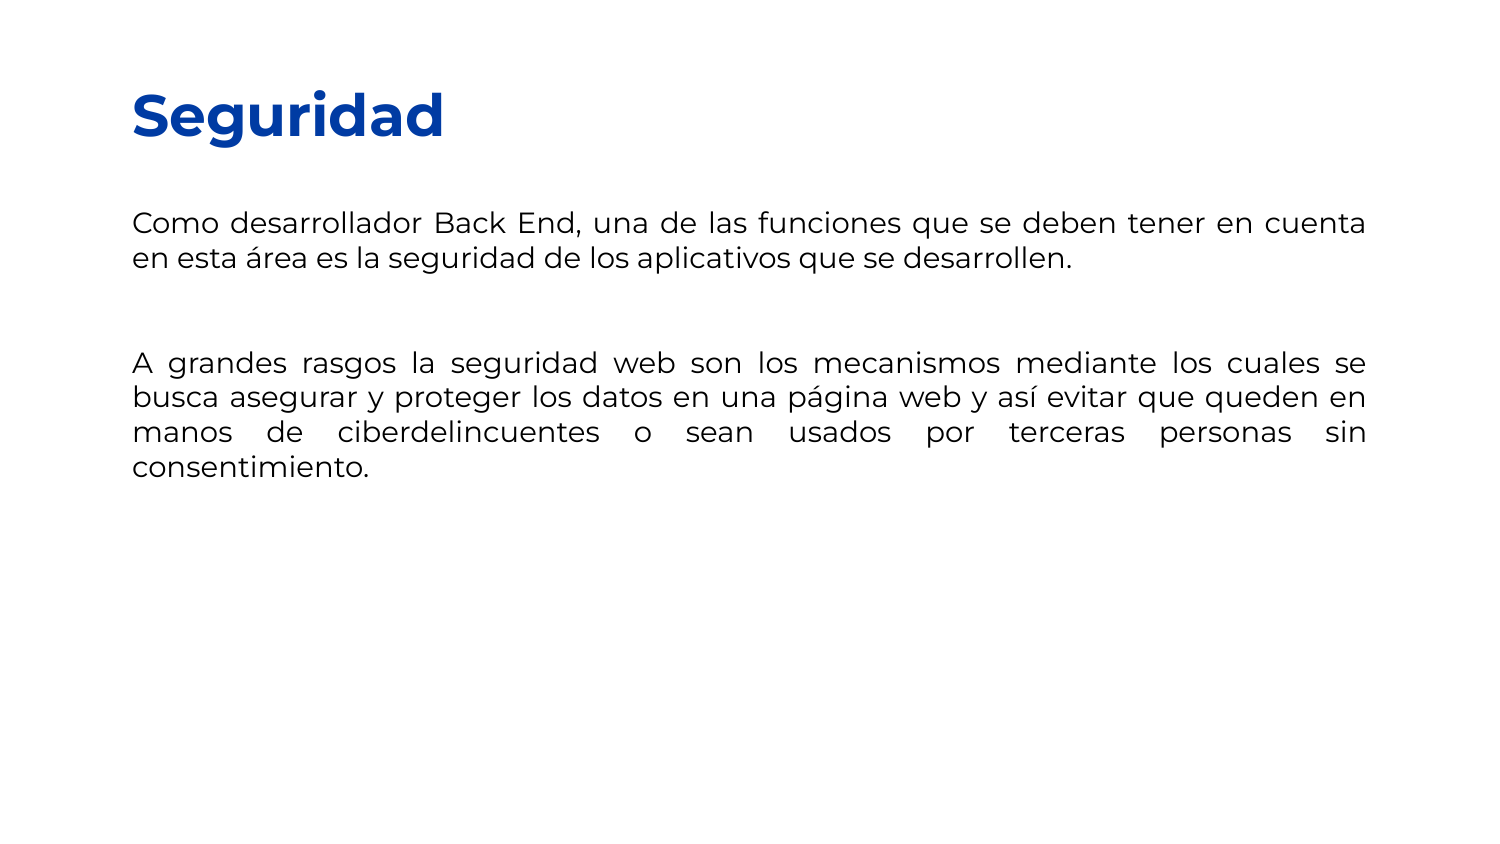

# Seguridad
Como desarrollador Back End, una de las funciones que se deben tener en cuenta en esta área es la seguridad de los aplicativos que se desarrollen.

A grandes rasgos la seguridad web son los mecanismos mediante los cuales se busca asegurar y proteger los datos en una página web y así evitar que queden en manos de ciberdelincuentes o sean usados por terceras personas sin consentimiento.